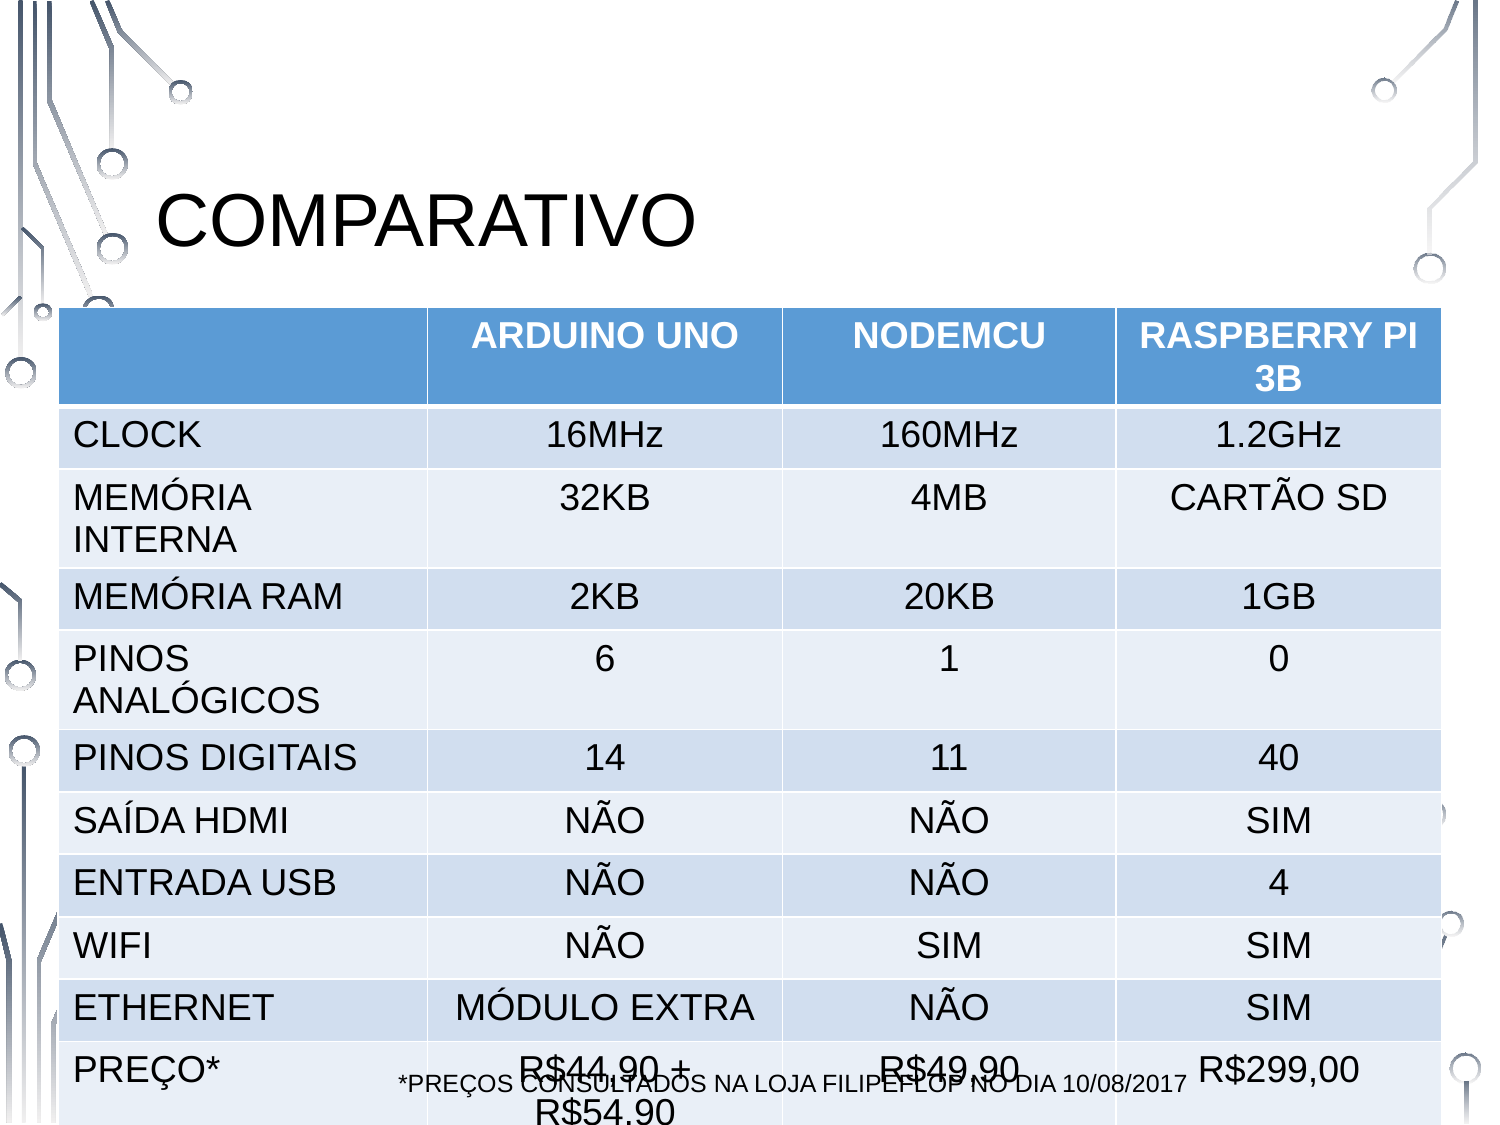

# comparativo
|  | ARDUINO UNO | NODEMCU | RASPBERRY PI 3B |
| --- | --- | --- | --- |
| CLOCK | 16MHz | 160MHz | 1.2GHz |
| MEMÓRIA INTERNA | 32KB | 4MB | CARTÃO SD |
| MEMÓRIA RAM | 2KB | 20KB | 1GB |
| PINOS ANALÓGICOS | 6 | 1 | 0 |
| PINOS DIGITAIS | 14 | 11 | 40 |
| SAÍDA HDMI | NÃO | NÃO | SIM |
| ENTRADA USB | NÃO | NÃO | 4 |
| WIFI | NÃO | SIM | SIM |
| ETHERNET | MÓDULO EXTRA | NÃO | SIM |
| PREÇO\* | R$44,90 + R$54,90 | R$49,90 | R$299,00 |
*PREÇOS CONSULTADOS NA LOJA FILIPEFLOP NO DIA 10/08/2017